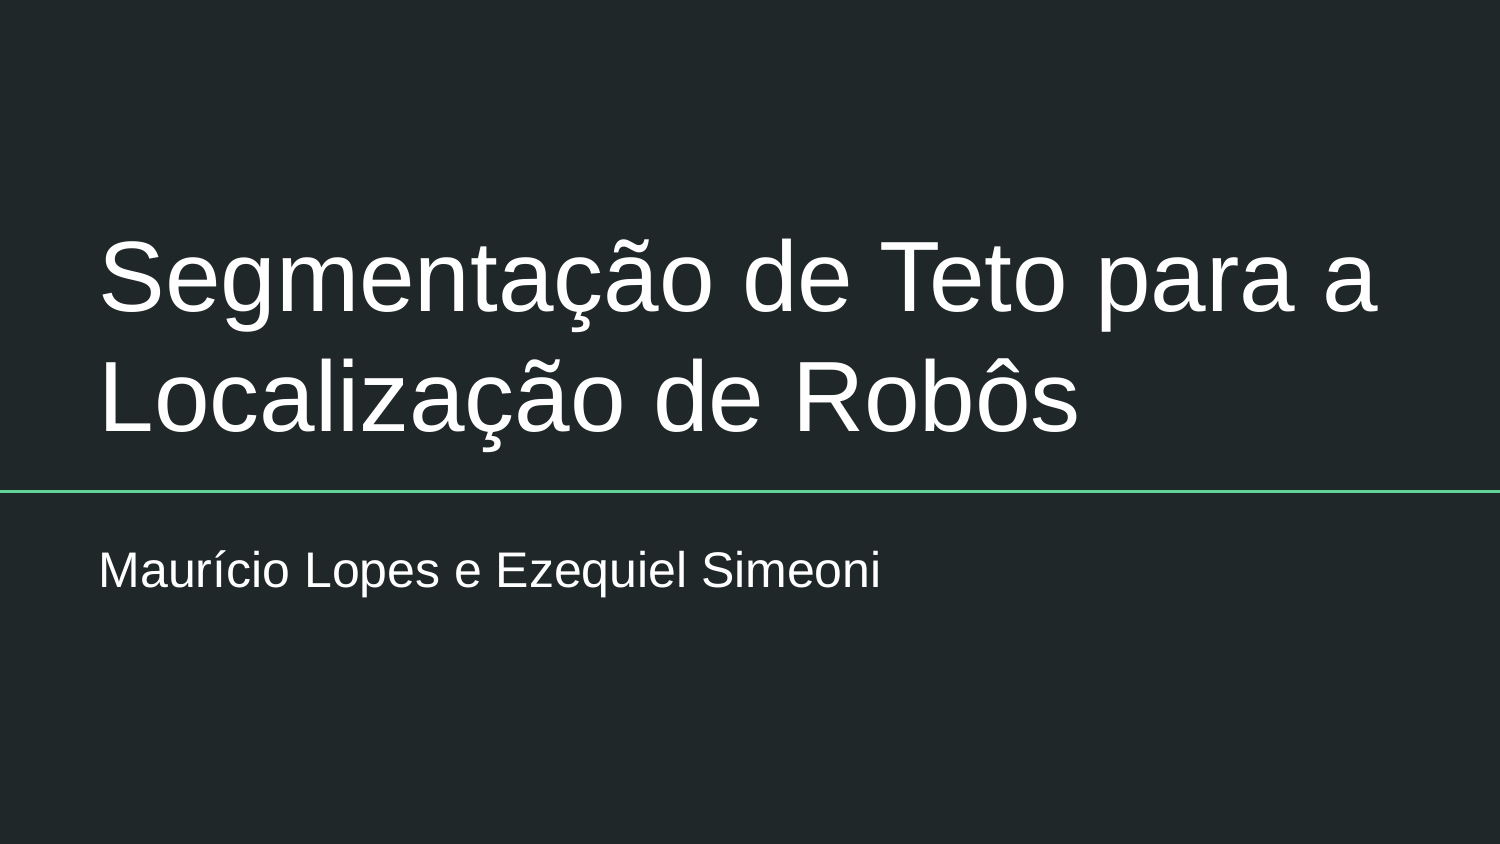

# Segmentação de Teto para a Localização de Robôs
Maurício Lopes e Ezequiel Simeoni